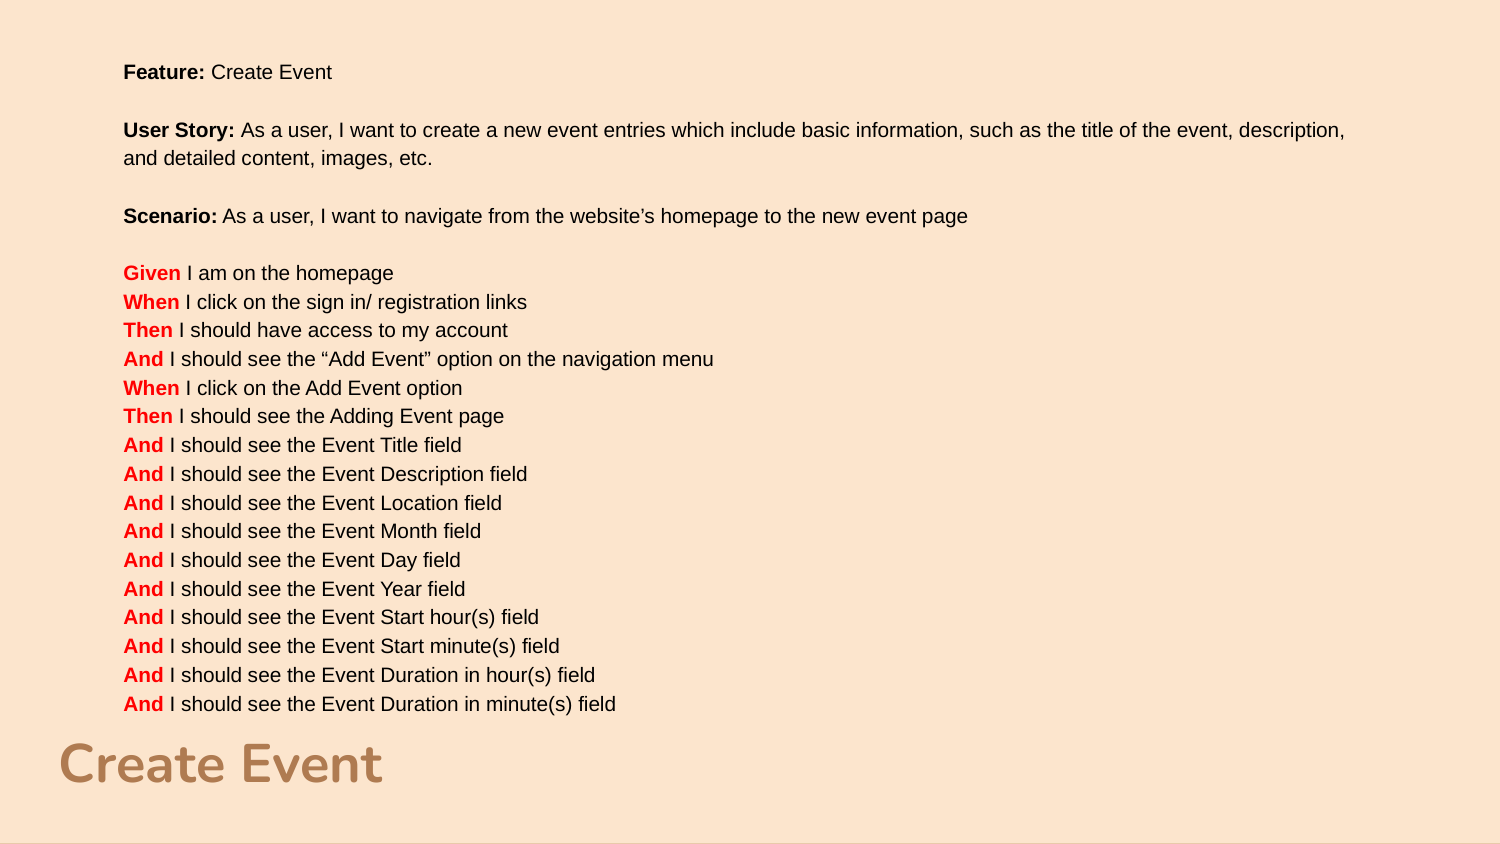

Feature: Create Event

User Story: As a user, I want to create a new event entries which include basic information, such as the title of the event, description, and detailed content, images, etc.

Scenario: As a user, I want to navigate from the website’s homepage to the new event page

Given I am on the homepage
When I click on the sign in/ registration links
Then I should have access to my account
And I should see the “Add Event” option on the navigation menu
When I click on the Add Event option
Then I should see the Adding Event page
And I should see the Event Title field
And I should see the Event Description field
And I should see the Event Location field
And I should see the Event Month field
And I should see the Event Day field
And I should see the Event Year field
And I should see the Event Start hour(s) field
And I should see the Event Start minute(s) field
And I should see the Event Duration in hour(s) field
And I should see the Event Duration in minute(s) field
Create Event